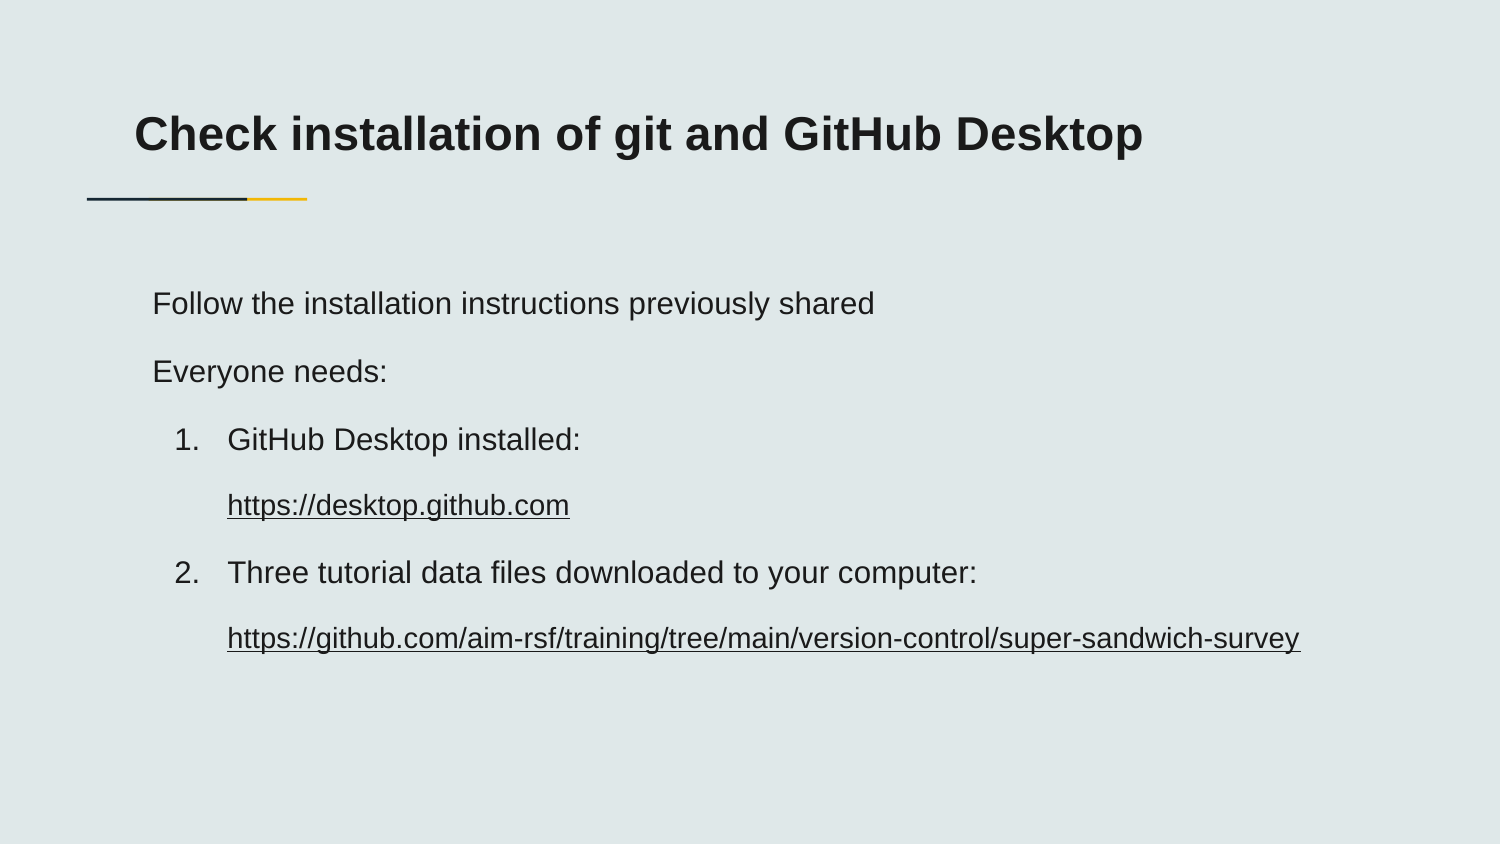

# Check installation of git and GitHub Desktop
Follow the installation instructions previously shared
Everyone needs:
GitHub Desktop installed:
https://desktop.github.com
Three tutorial data files downloaded to your computer:
https://github.com/aim-rsf/training/tree/main/version-control/super-sandwich-survey